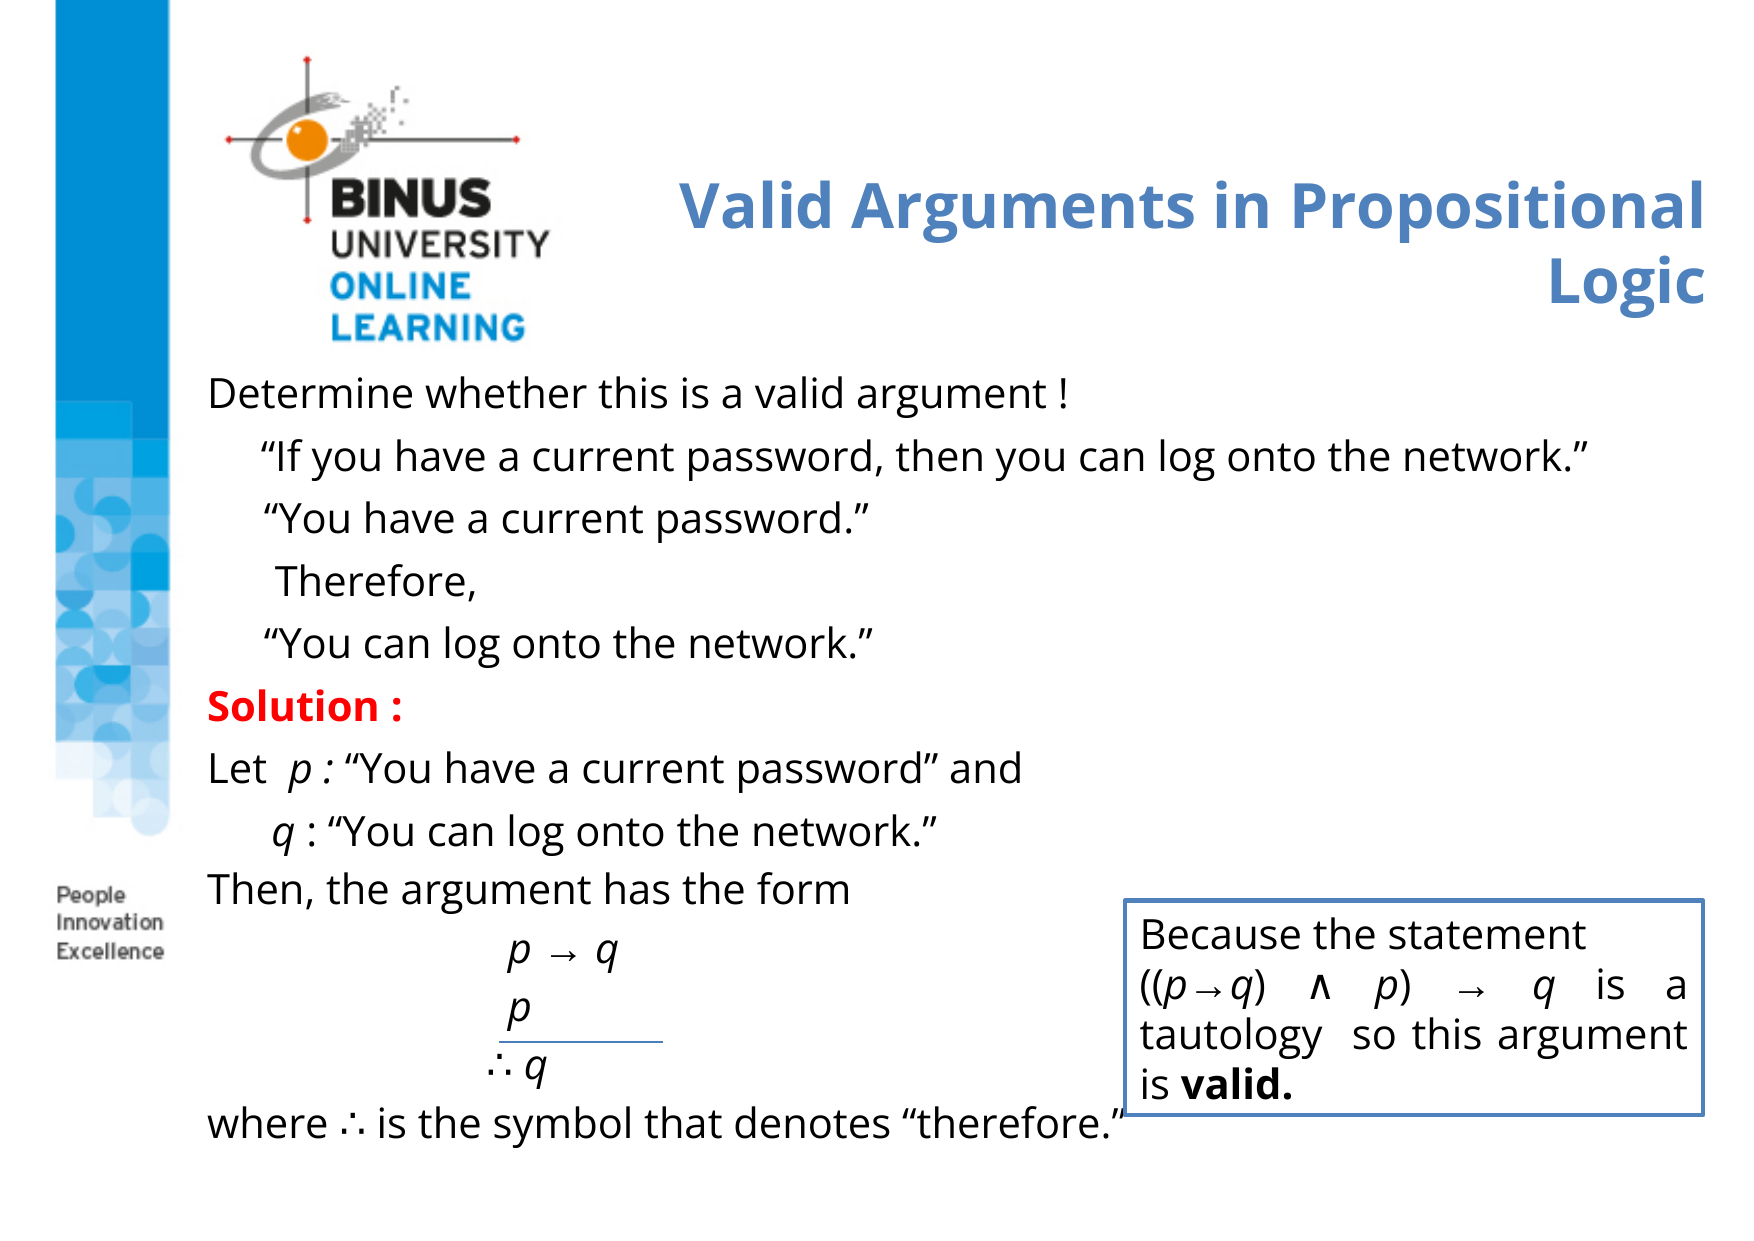

# Valid Arguments in Propositional Logic
Determine whether this is a valid argument !
     “If you have a current password, then you can log onto the network.”
 “You have a current password.”
  Therefore,
 “You can log onto the network.”
Solution :
Let  p : “You have a current password” and
      q : “You can log onto the network.”
Then, the argument has the form
                            p → q
                            p
                          ∴ q
where ∴ is the symbol that denotes “therefore.”

Because the statement
((p→q) ∧ p) → q is a tautology  so this argument is valid.